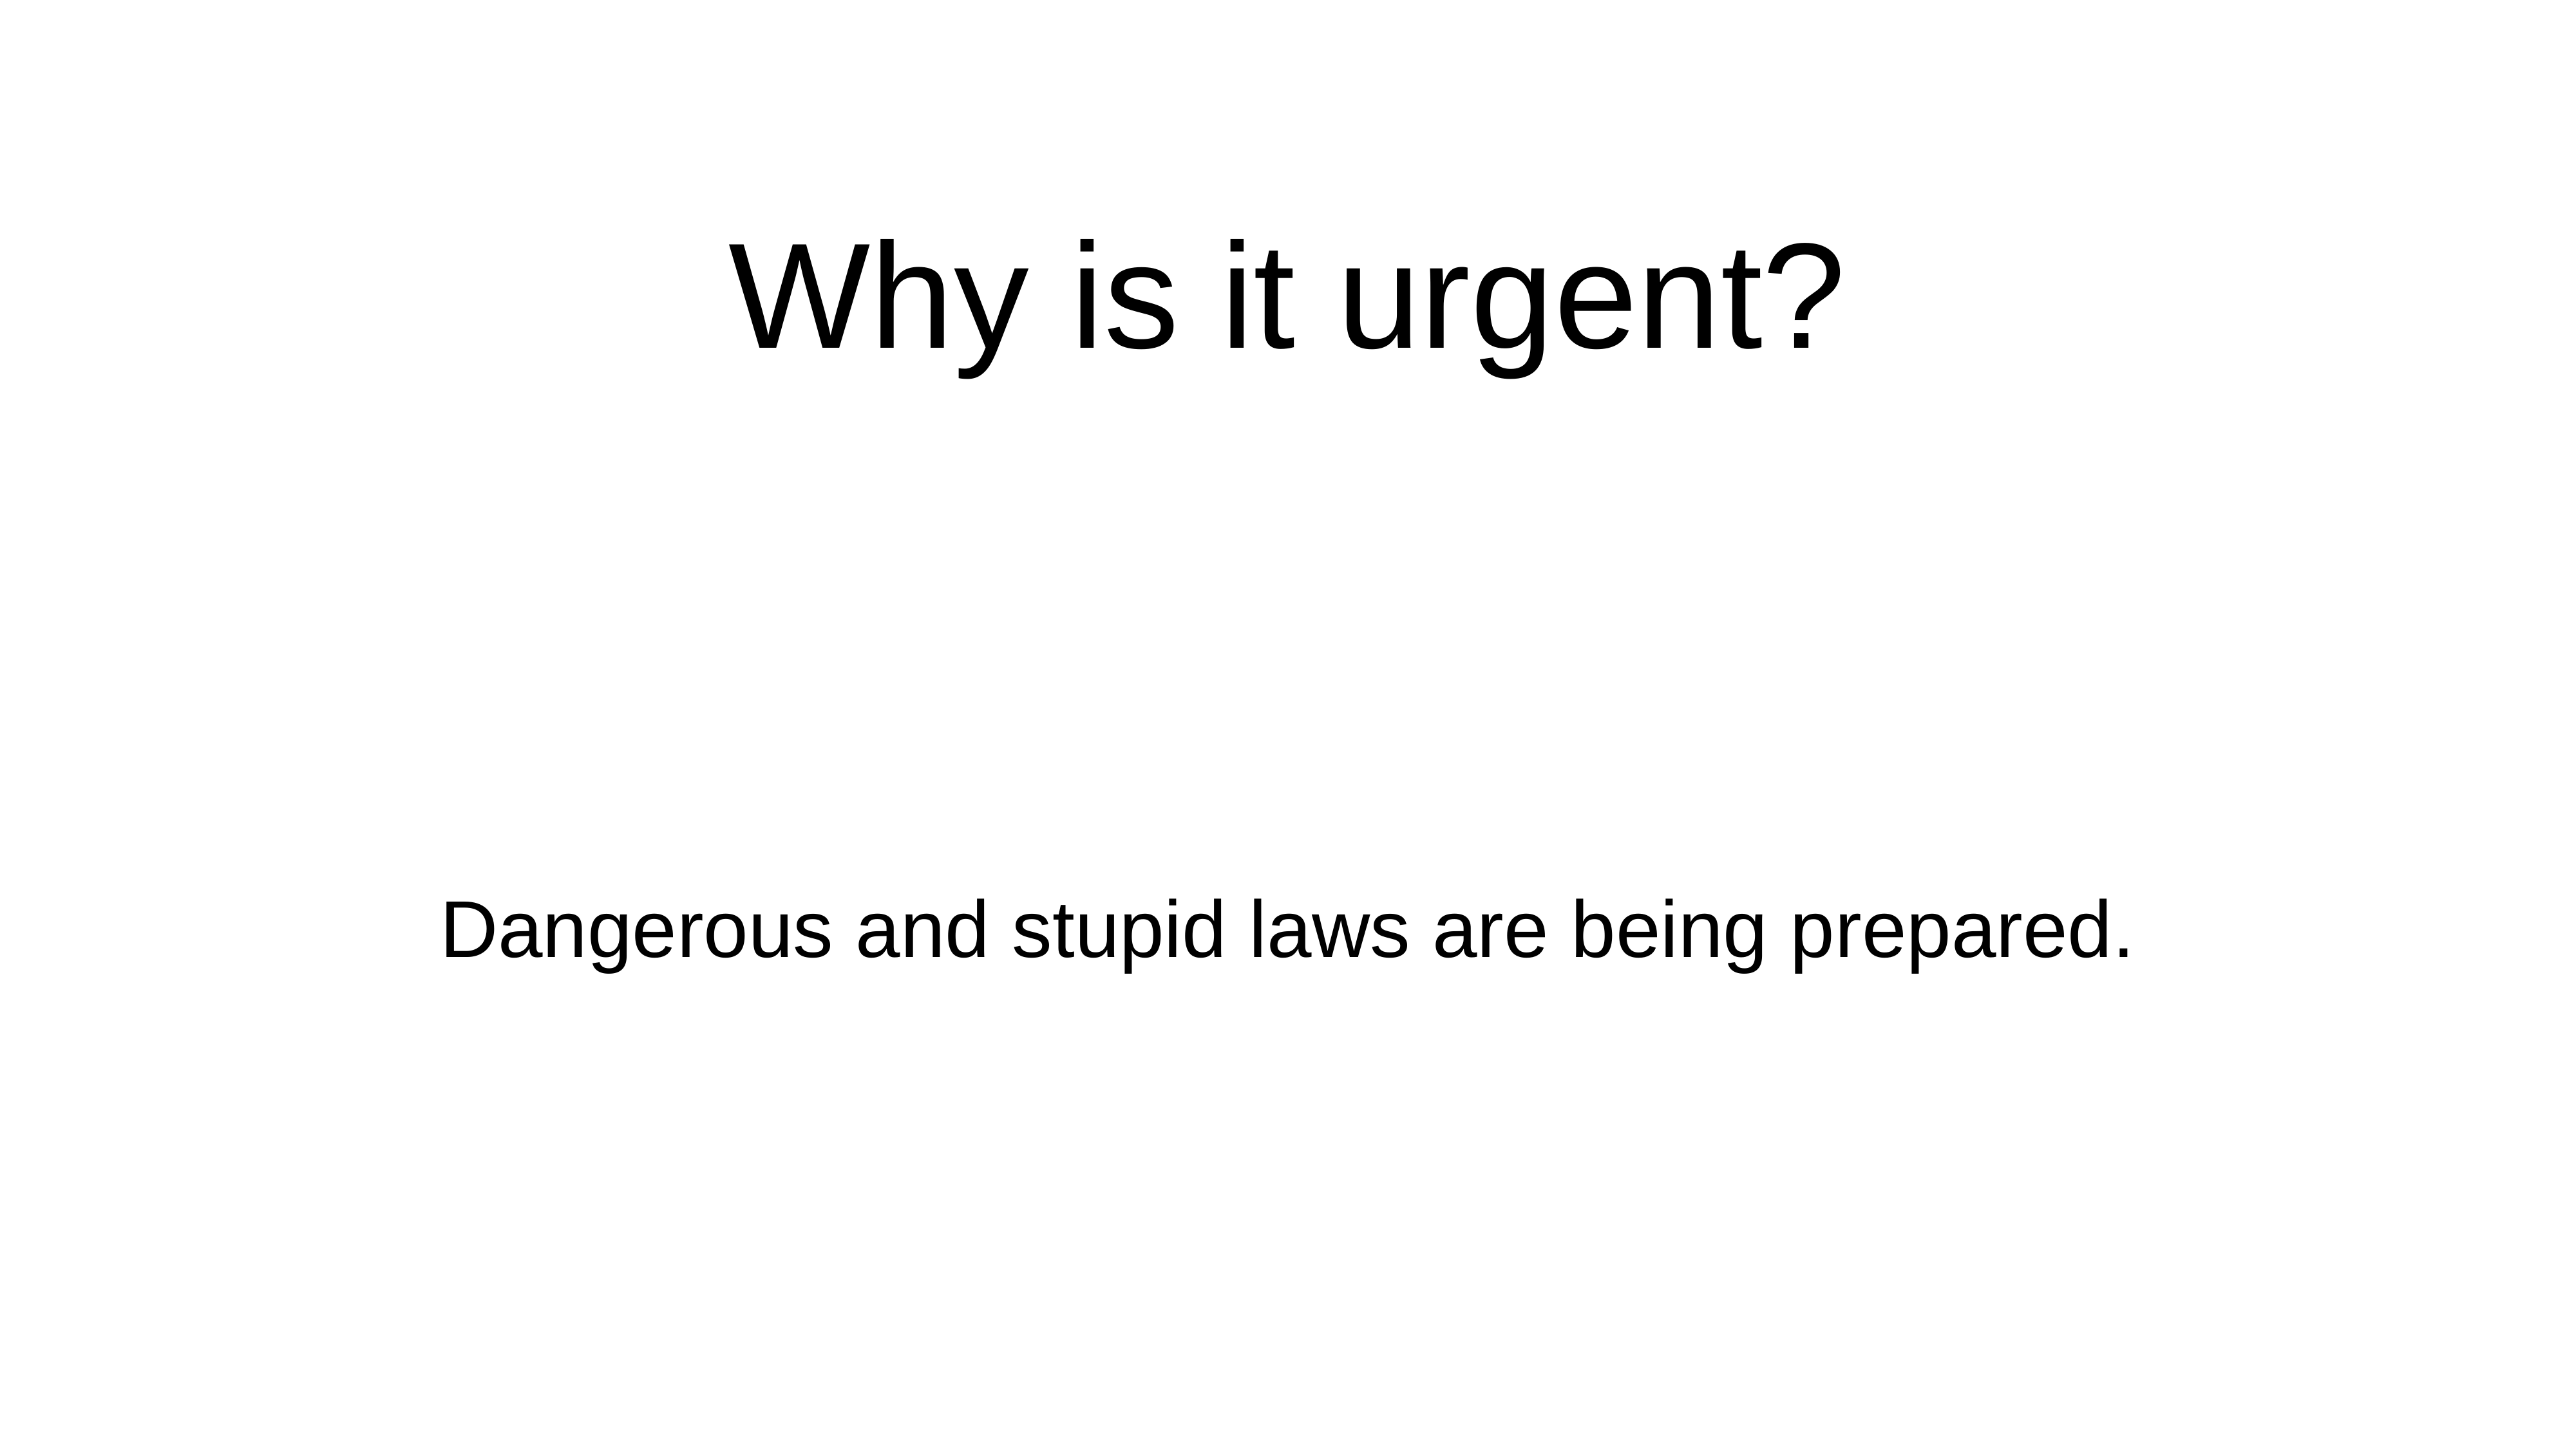

# Why is it urgent?
Dangerous and stupid laws are being prepared.